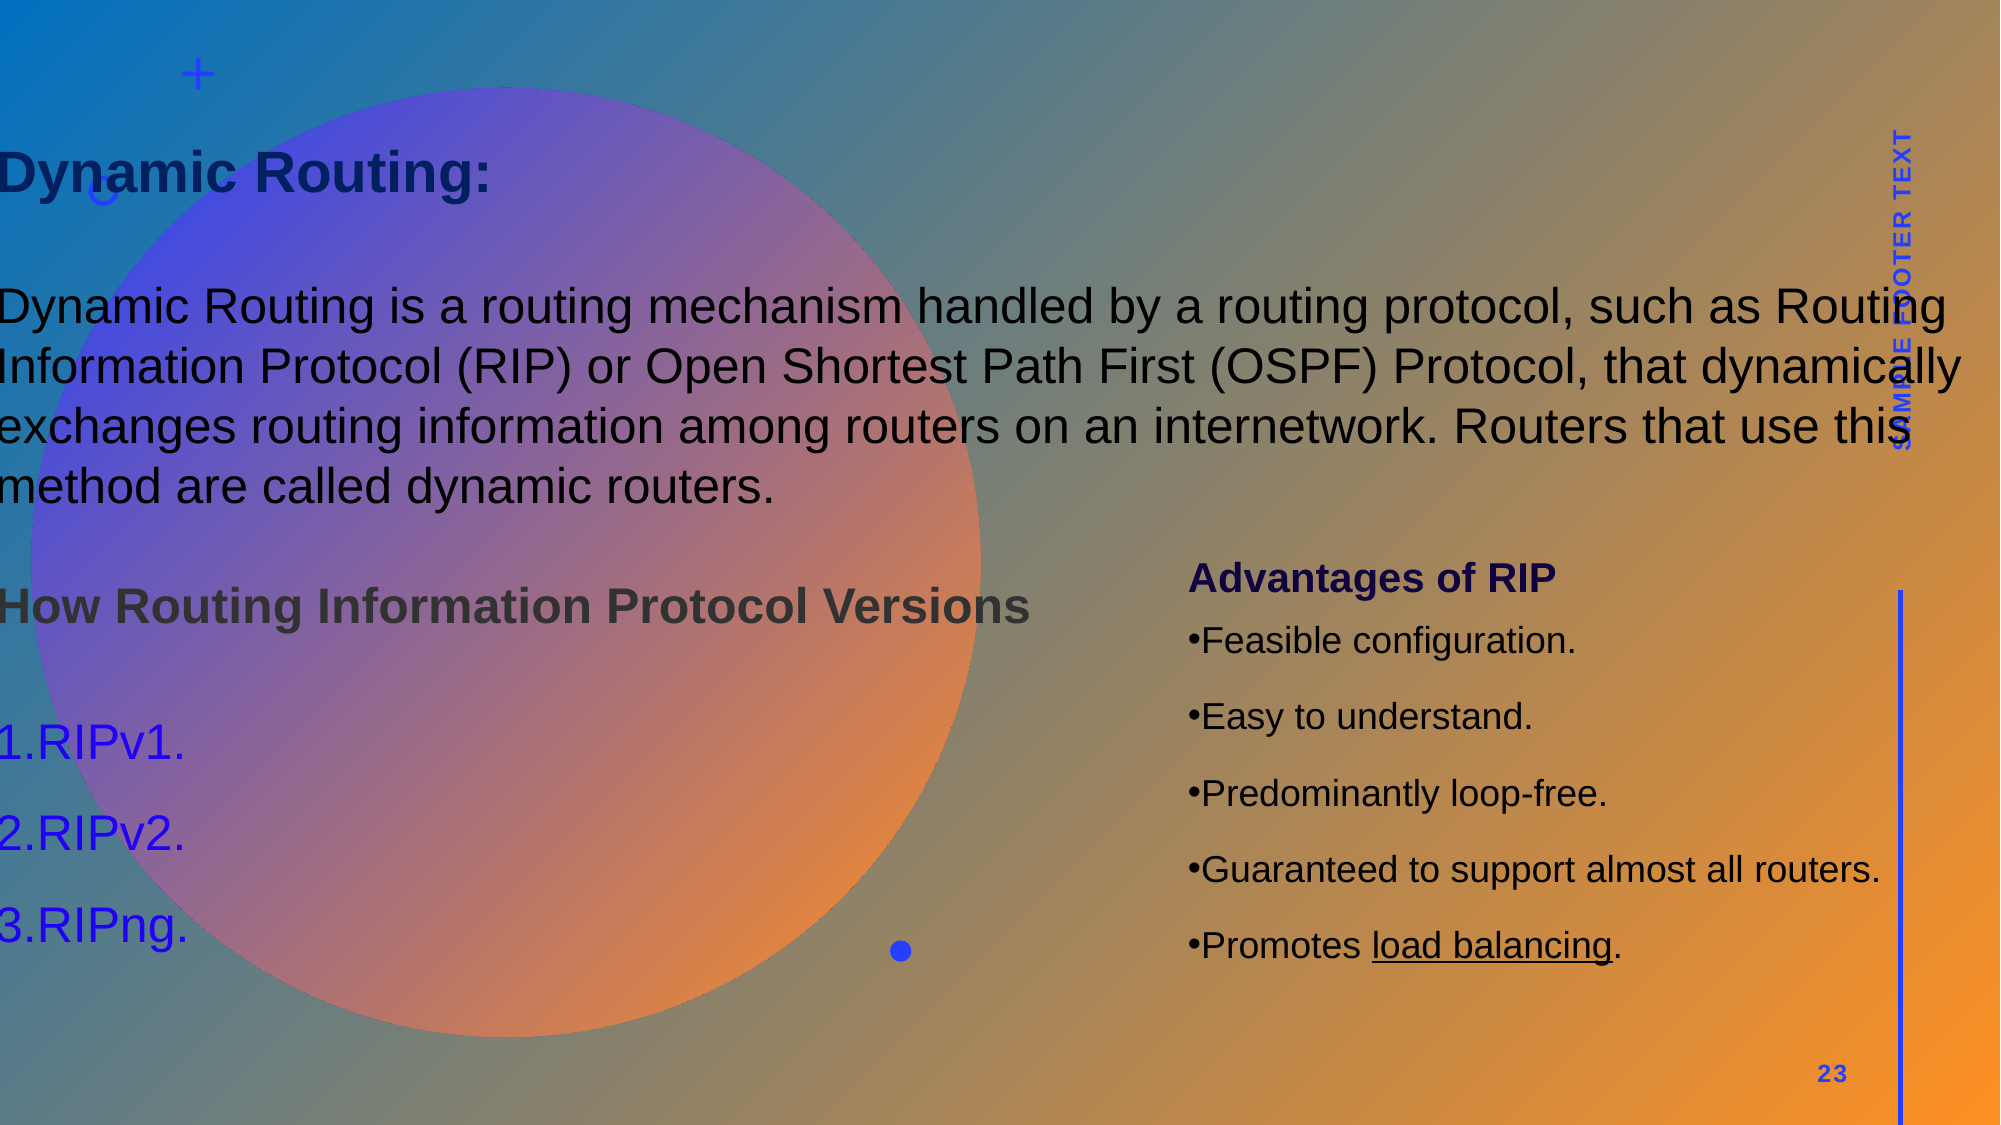

Dynamic Routing:

Dynamic Routing is a routing mechanism handled by a routing protocol, such as Routing
Information Protocol (RIP) or Open Shortest Path First (OSPF) Protocol, that dynamically
exchanges routing information among routers on an internetwork. Routers that use this
method are called dynamic routers.

How Routing Information Protocol Versions

RIPv1.
RIPv2.
RIPng.

Sample Footer Text
Advantages of RIP
Feasible configuration.
Easy to understand.
Predominantly loop-free.
Guaranteed to support almost all routers.
Promotes load balancing.

23